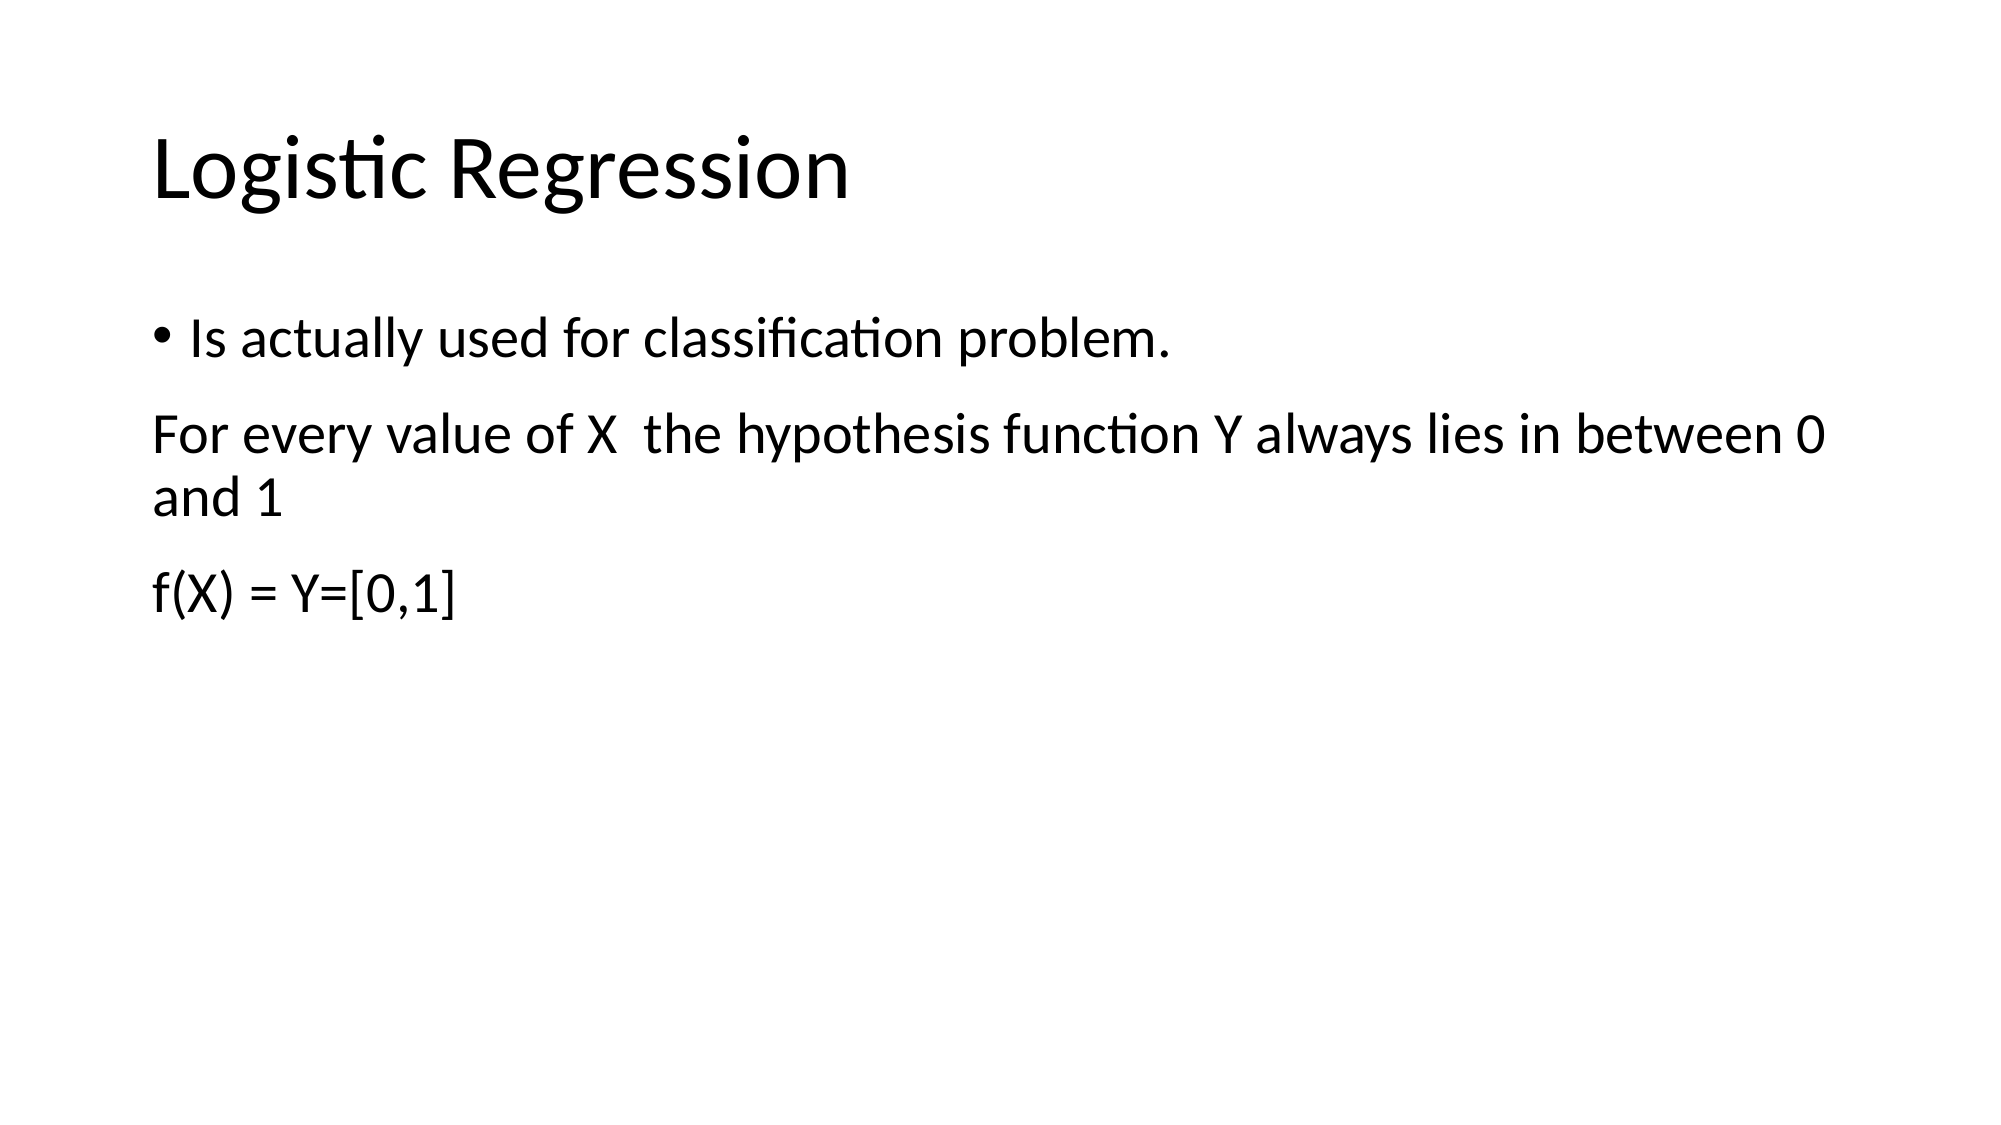

# Logistic Regression
Is actually used for classification problem.
For every value of X  the hypothesis function Y always lies in between 0 and 1
f(X) = Y=[0,1]